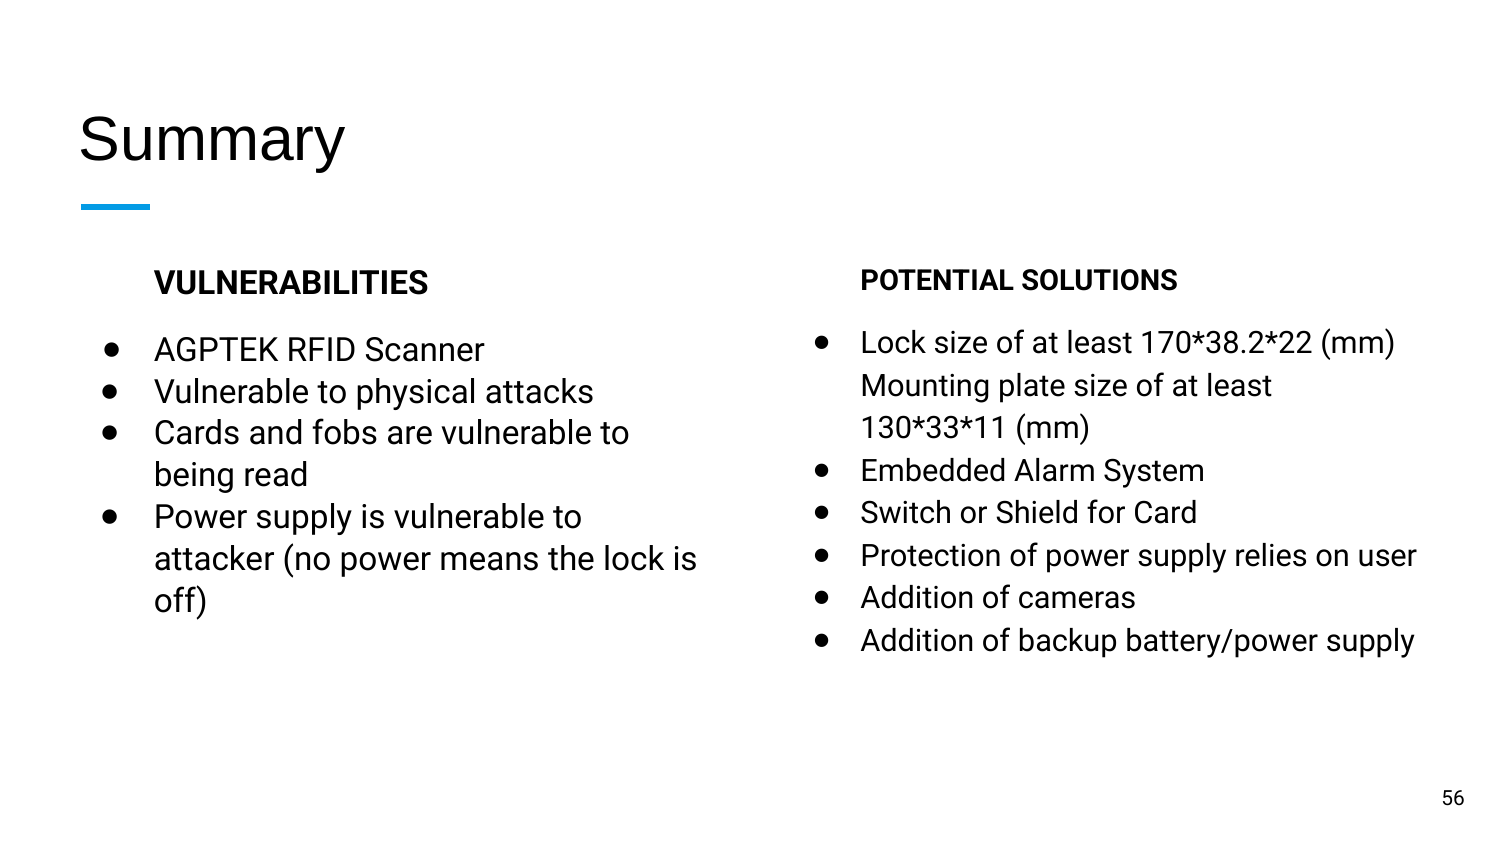

# Summary
VULNERABILITIES
AGPTEK RFID Scanner
Vulnerable to physical attacks
Cards and fobs are vulnerable to being read
Power supply is vulnerable to attacker (no power means the lock is off)
POTENTIAL SOLUTIONS
Lock size of at least 170*38.2*22 (mm) Mounting plate size of at least 130*33*11 (mm)
Embedded Alarm System
Switch or Shield for Card
Protection of power supply relies on user
Addition of cameras
Addition of backup battery/power supply
56